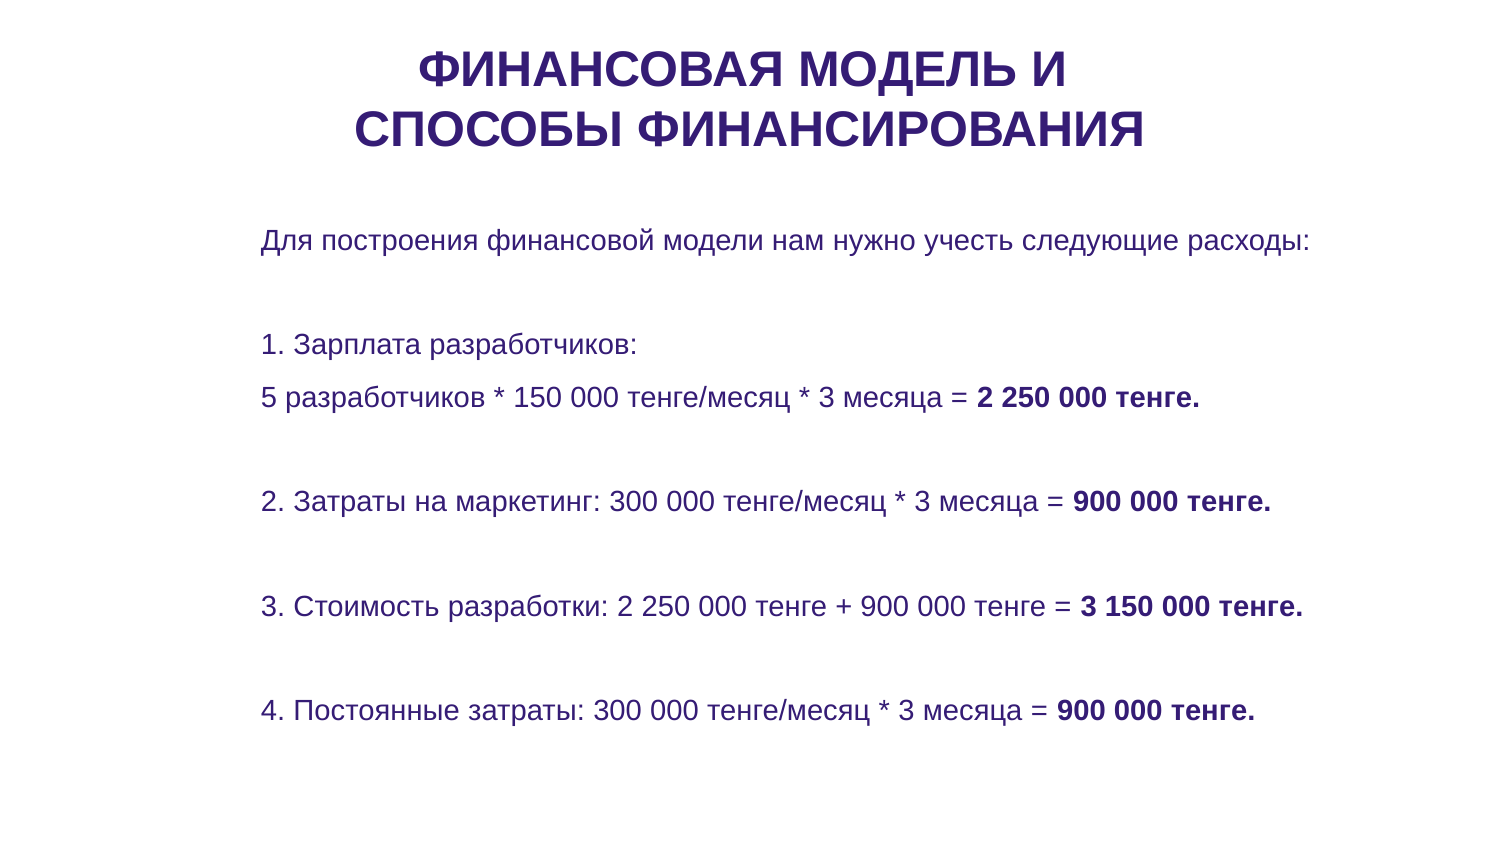

# ФИНАНСОВАЯ МОДЕЛЬ И
СПОСОБЫ ФИНАНСИРОВАНИЯ
Для построения финансовой модели нам нужно учесть следующие расходы:

1. Зарплата разработчиков:
5 разработчиков * 150 000 тенге/месяц * 3 месяца = 2 250 000 тенге.

2. Затраты на маркетинг: 300 000 тенге/месяц * 3 месяца = 900 000 тенге.

3. Стоимость разработки: 2 250 000 тенге + 900 000 тенге = 3 150 000 тенге.

4. Постоянные затраты: 300 000 тенге/месяц * 3 месяца = 900 000 тенге.